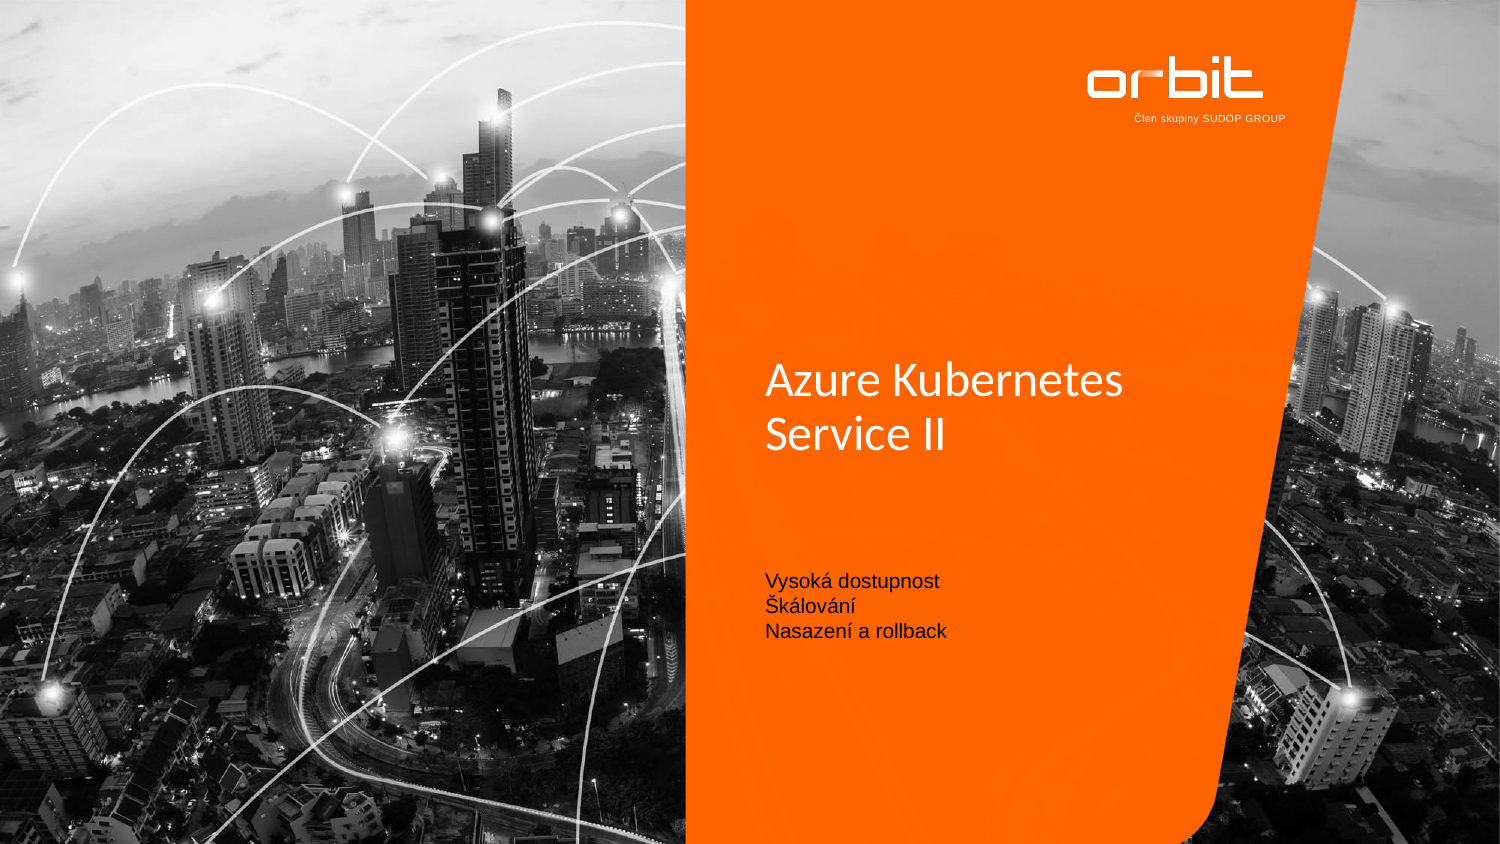

# Azure Kubernetes Service II
Vysoká dostupnost
Škálování
Nasazení a rollback